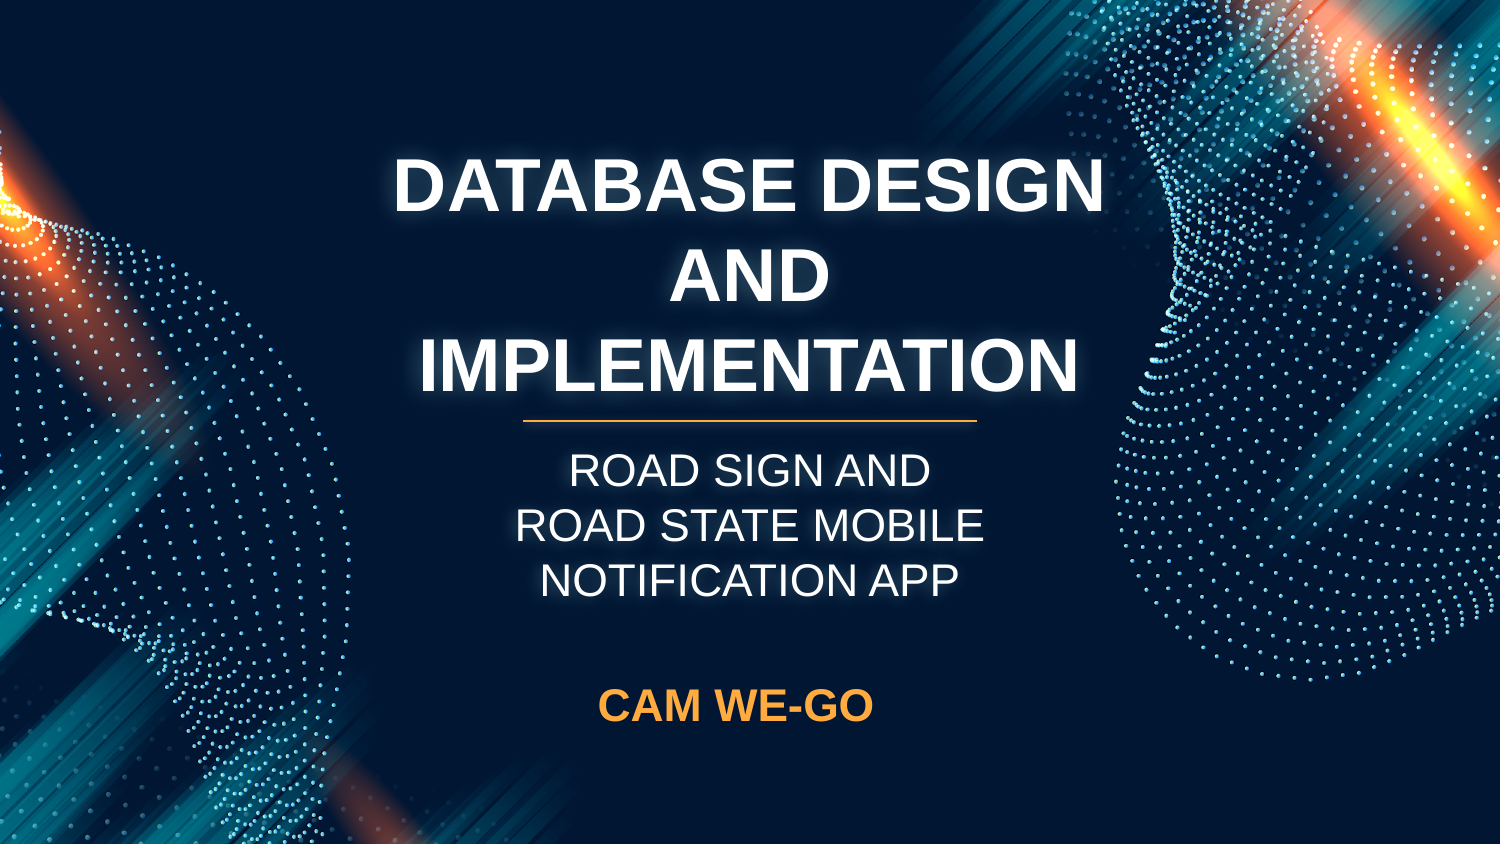

# DATABASE DESIGN AND IMPLEMENTATION
ROAD SIGN AND ROAD STATE MOBILE NOTIFICATION APP
CAM WE-GO